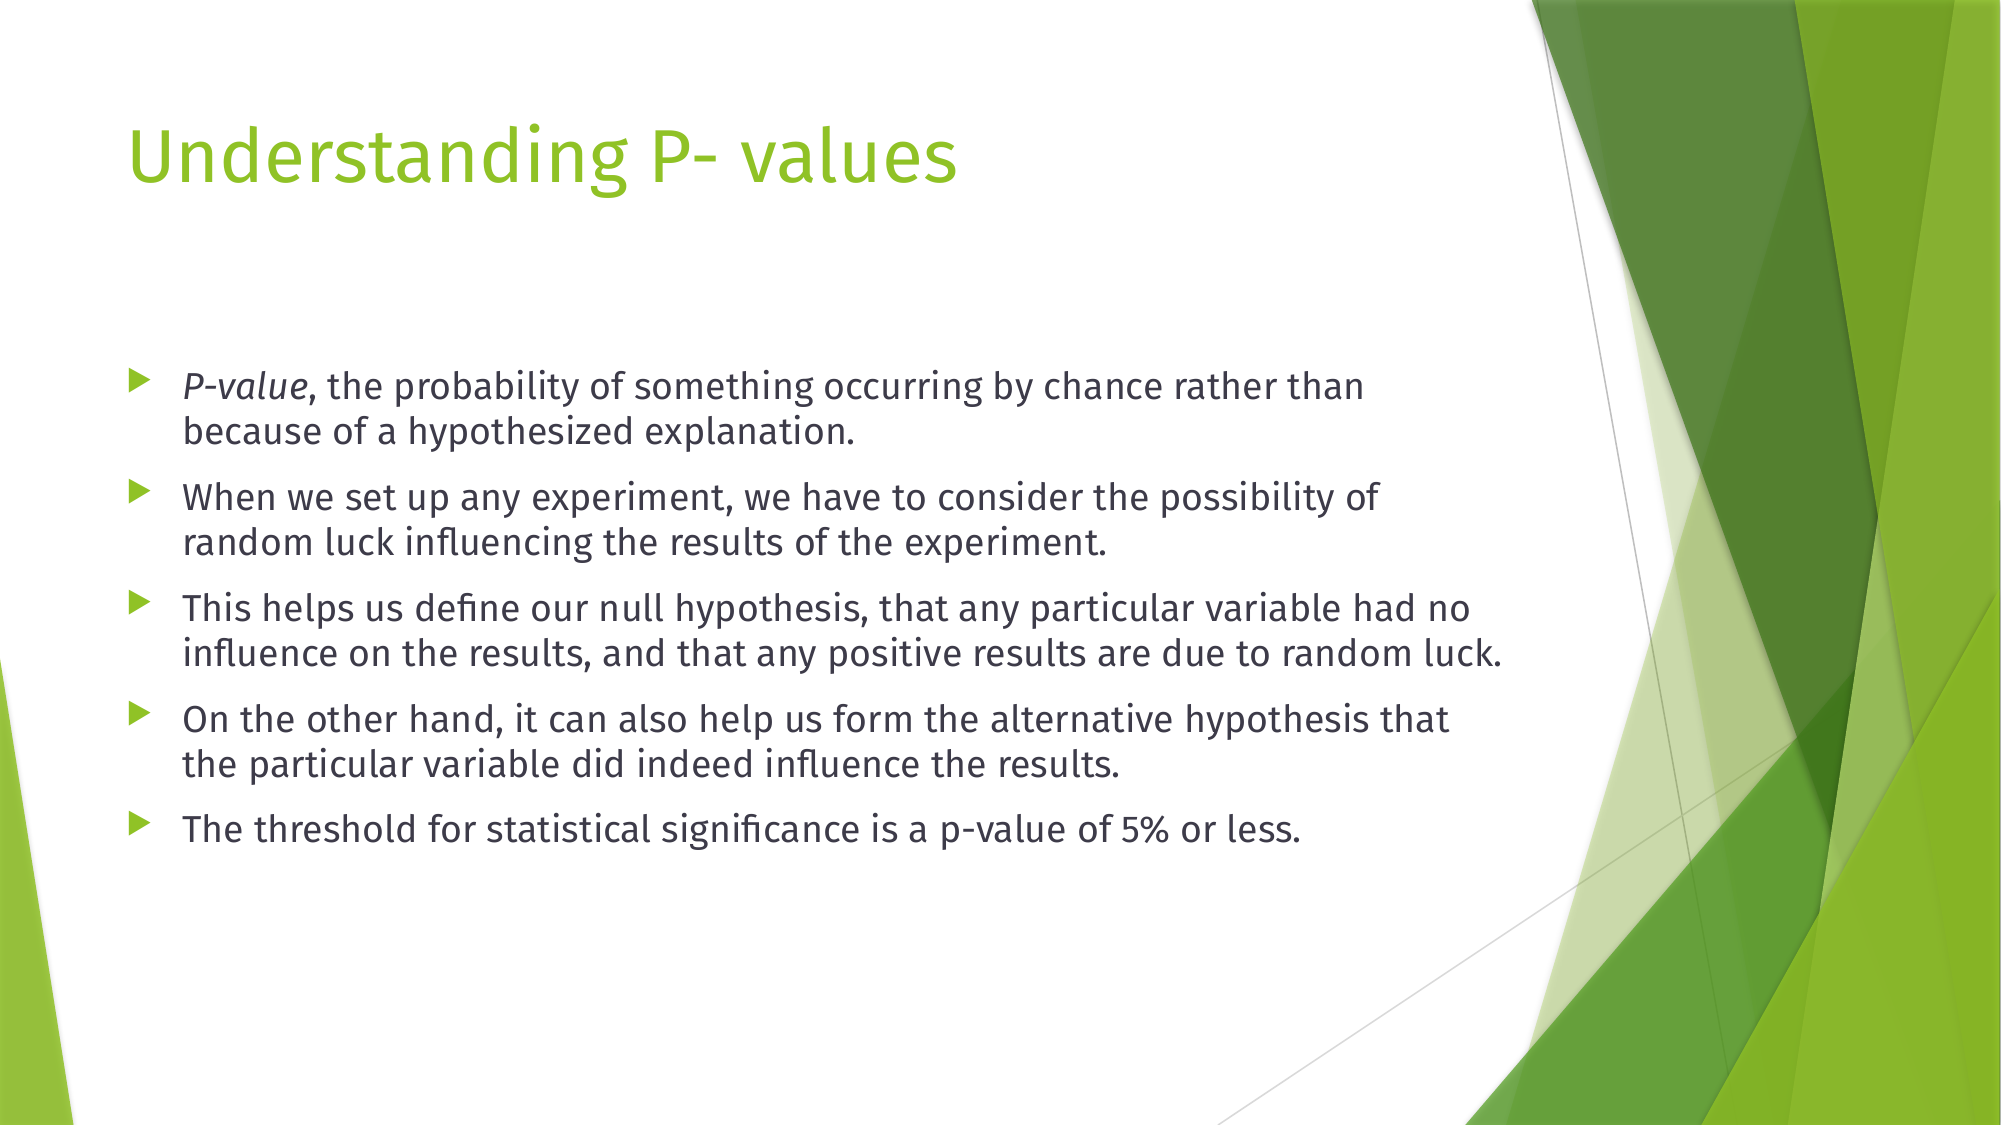

# Understanding P- values
P-value, the probability of something occurring by chance rather than because of a hypothesized explanation.
When we set up any experiment, we have to consider the possibility of random luck influencing the results of the experiment.
This helps us define our null hypothesis, that any particular variable had no influence on the results, and that any positive results are due to random luck.
On the other hand, it can also help us form the alternative hypothesis that the particular variable did indeed influence the results.
The threshold for statistical significance is a p-value of 5% or less.